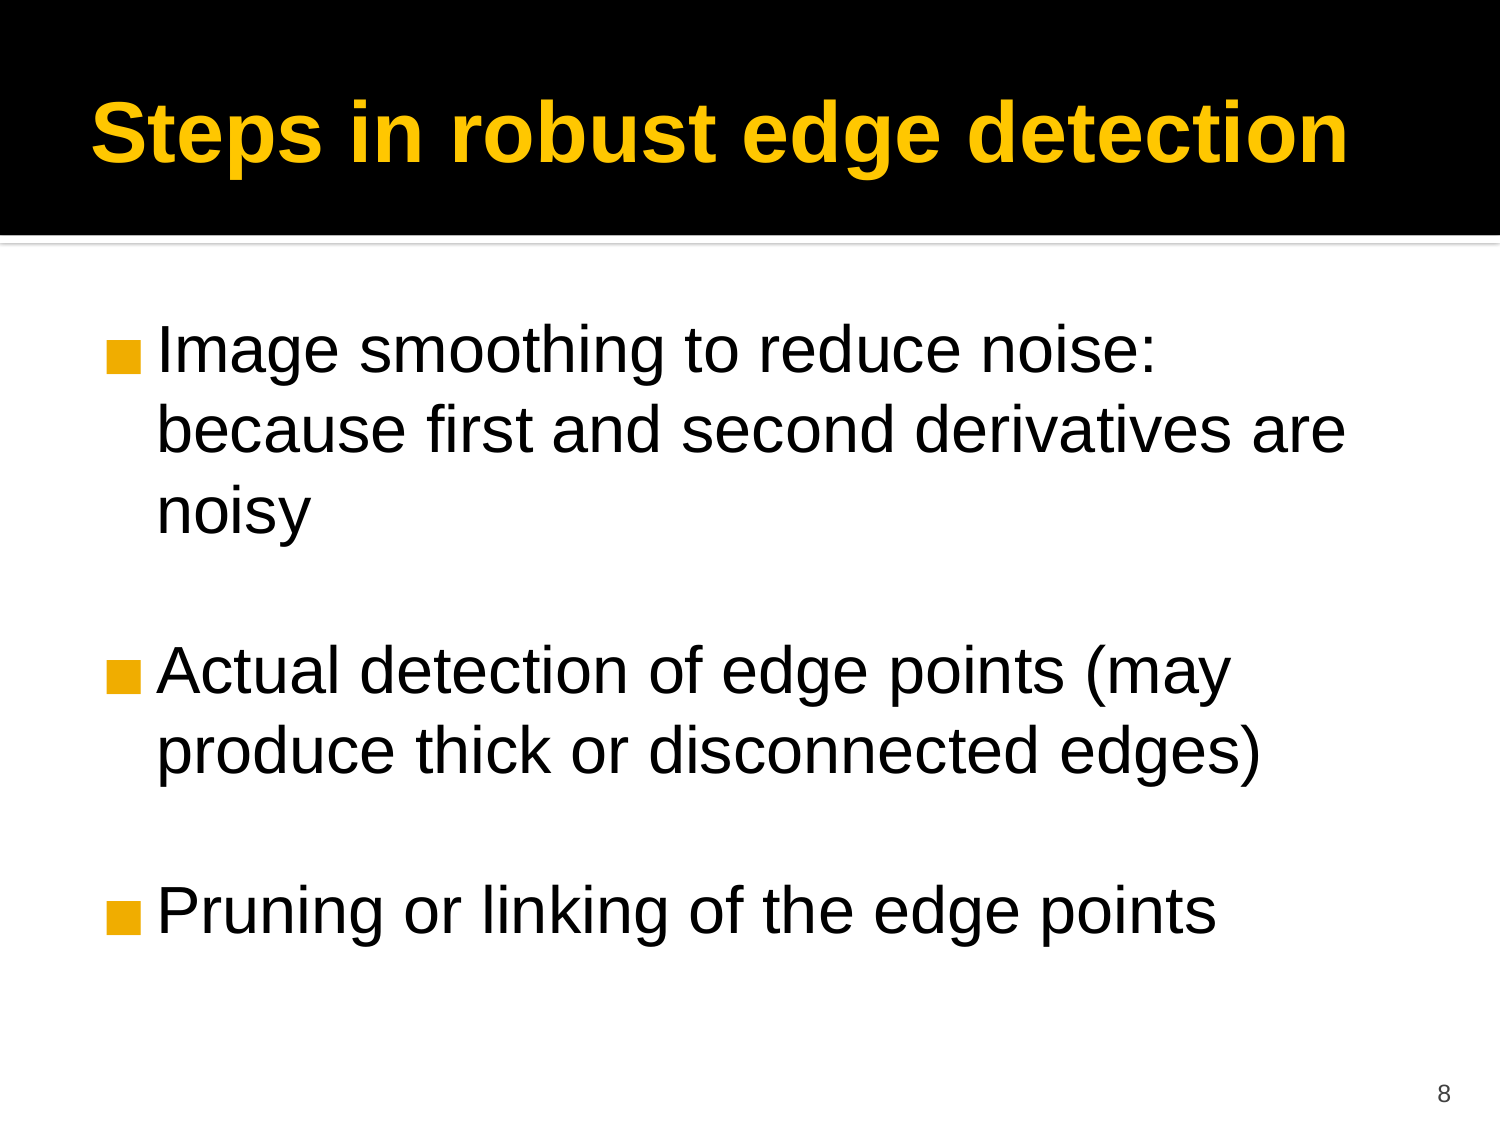

# Steps in robust edge detection
Image smoothing to reduce noise: because first and second derivatives are noisy

Actual detection of edge points (may produce thick or disconnected edges)

Pruning or linking of the edge points
8